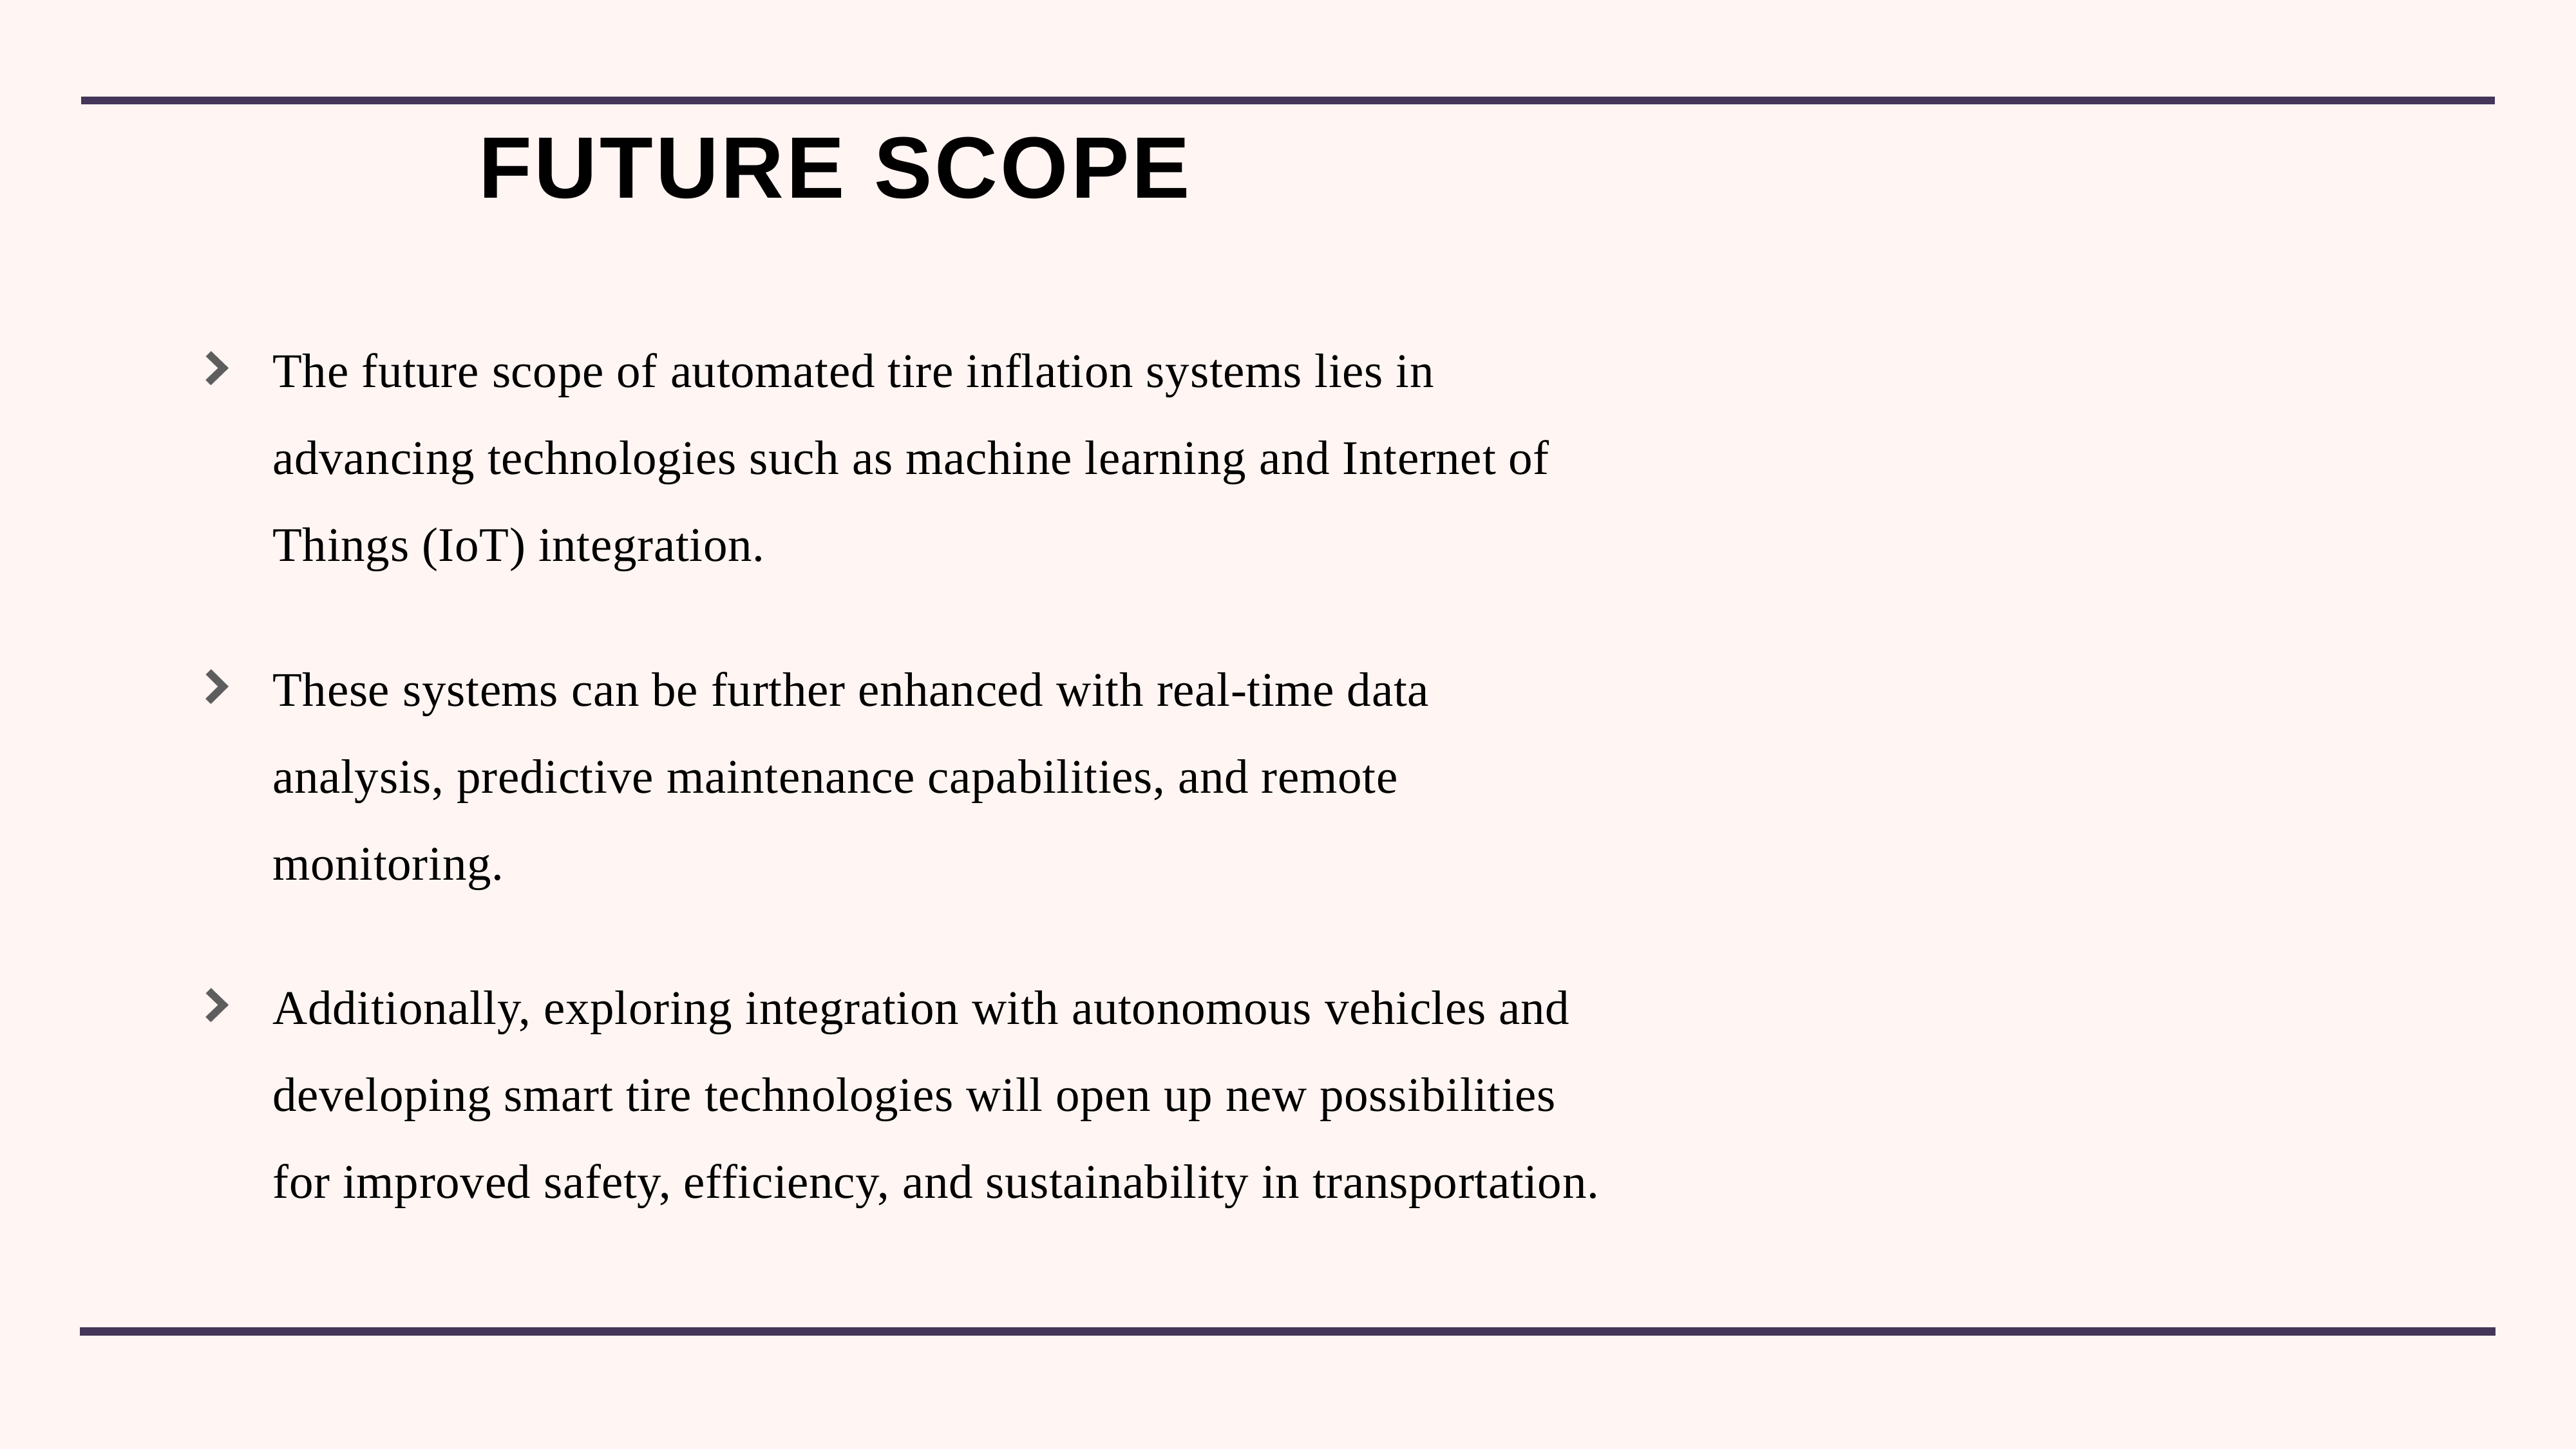

Future scope
The future scope of automated tire inflation systems lies in advancing technologies such as machine learning and Internet of Things (IoT) integration.
These systems can be further enhanced with real-time data analysis, predictive maintenance capabilities, and remote monitoring.
Additionally, exploring integration with autonomous vehicles and developing smart tire technologies will open up new possibilities for improved safety, efficiency, and sustainability in transportation.